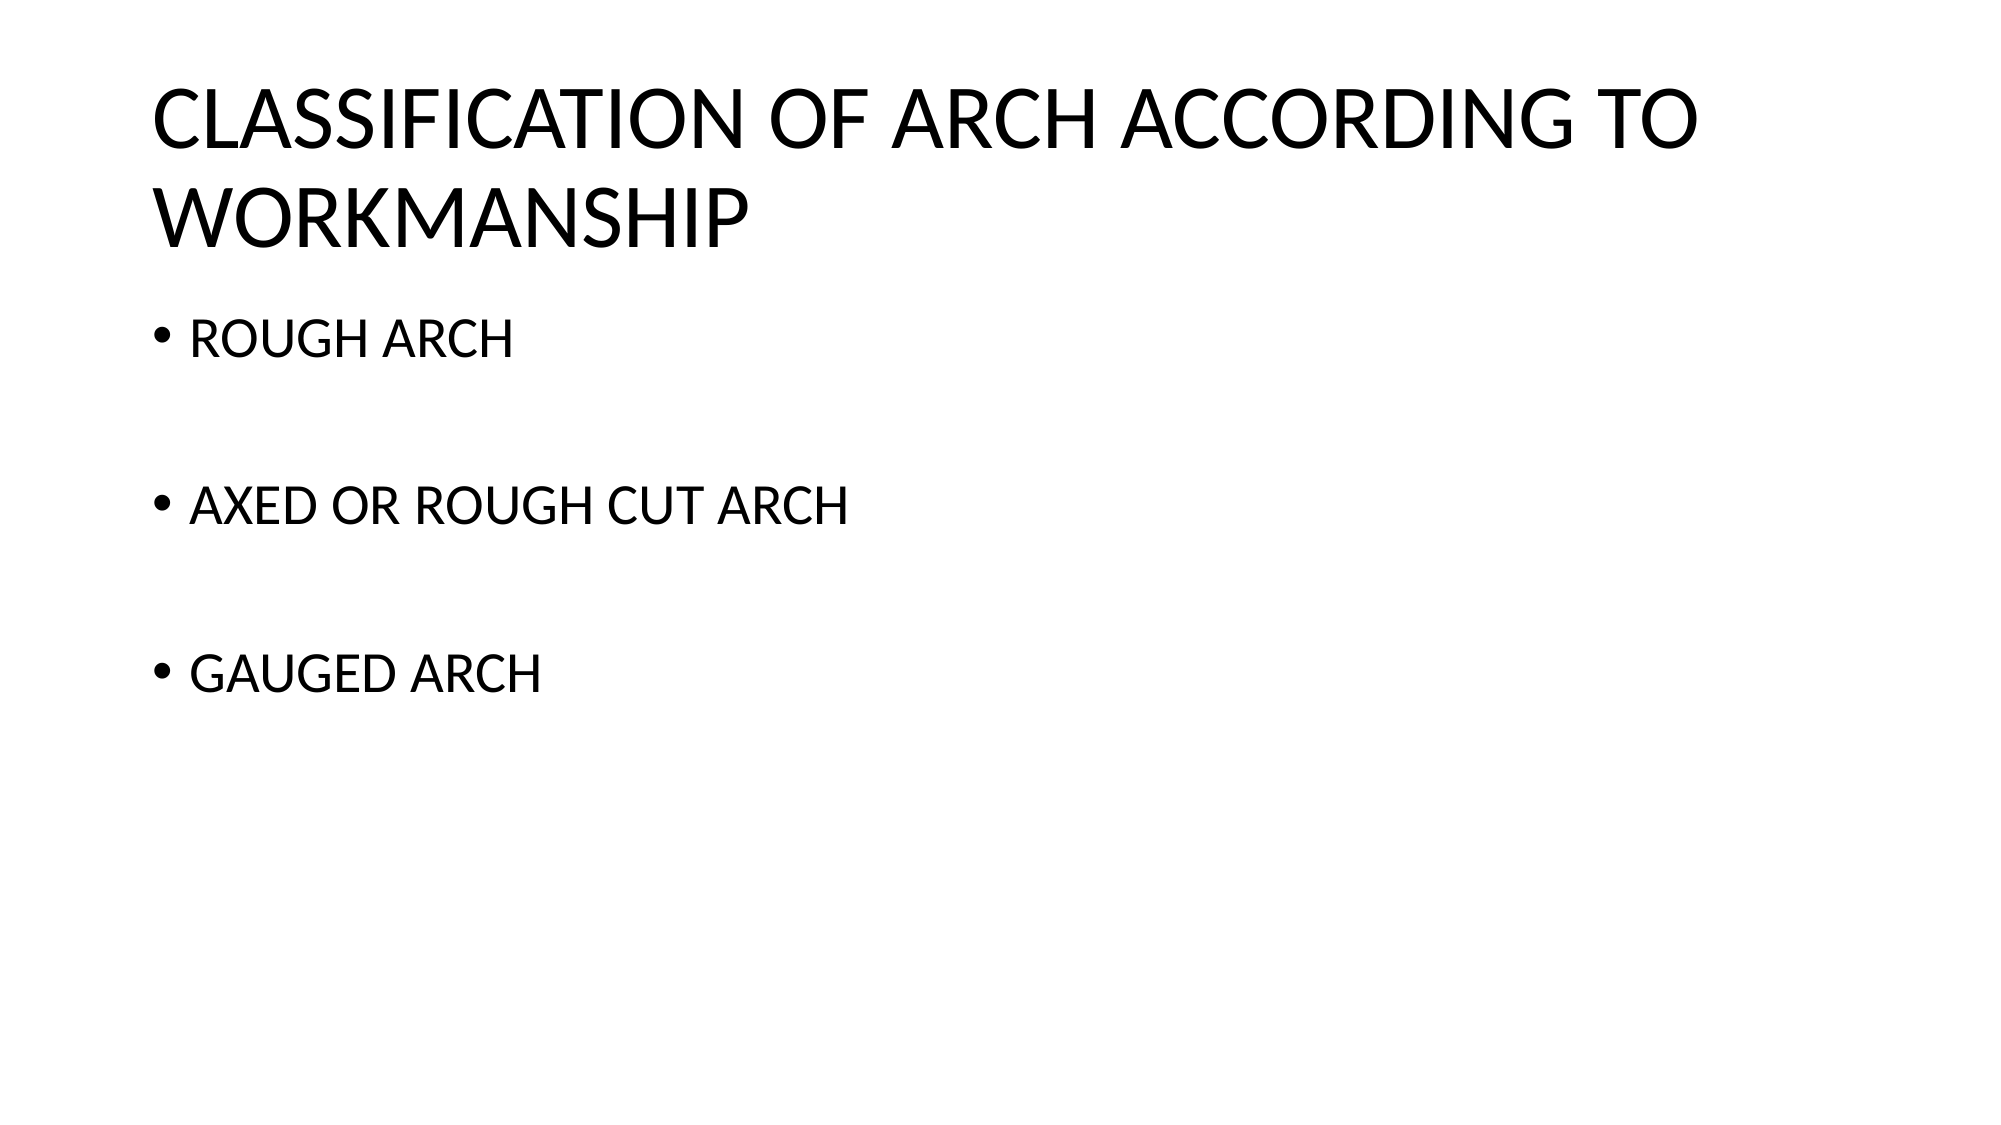

# CLASSIFICATION OF ARCH ACCORDING TO WORKMANSHIP
ROUGH ARCH

AXED OR ROUGH CUT ARCH

GAUGED ARCH